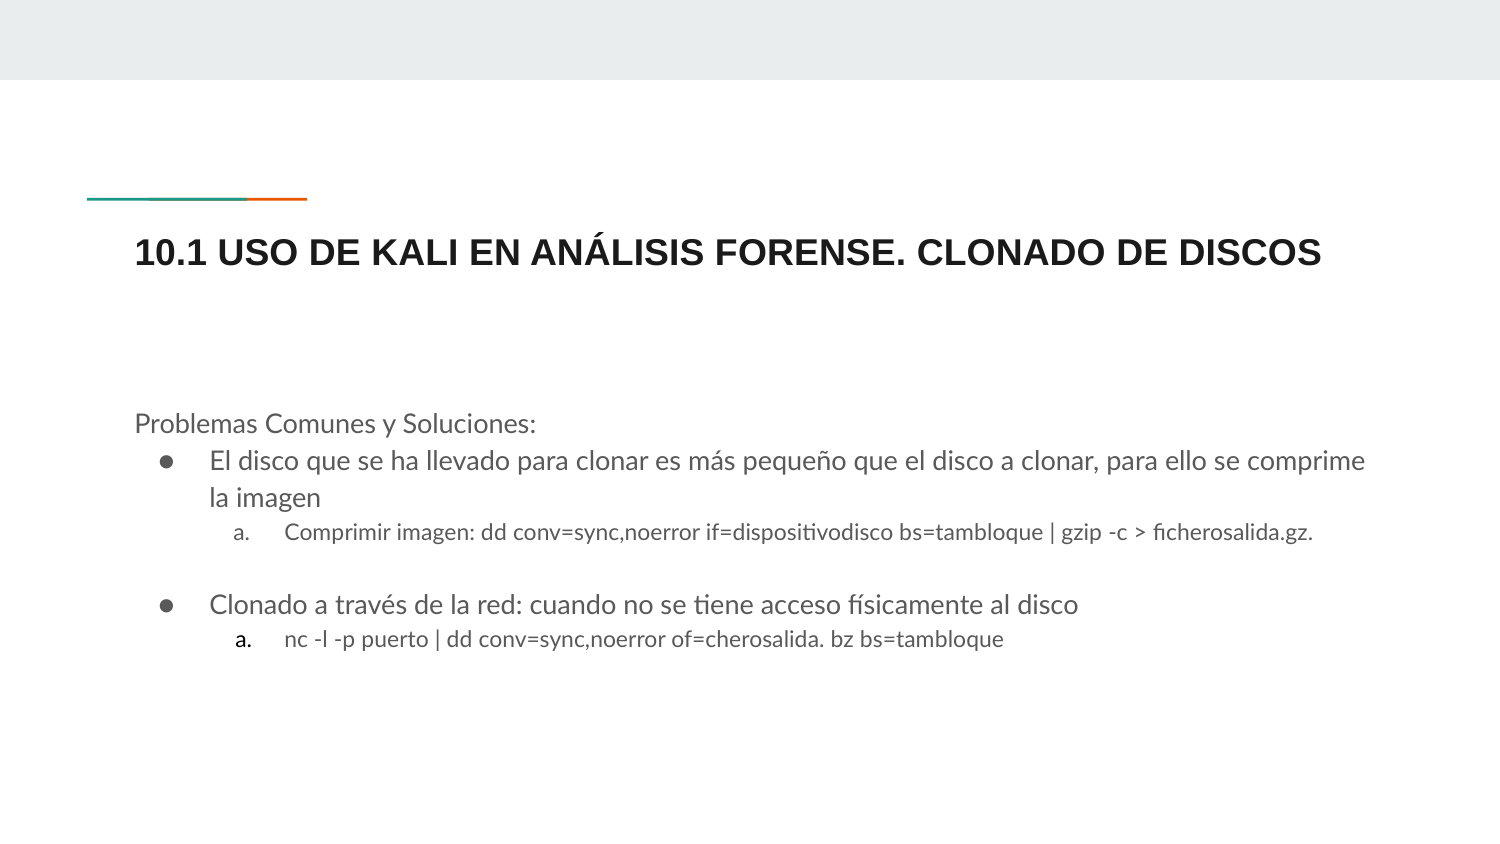

# 10.1 USO DE KALI EN ANÁLISIS FORENSE. CLONADO DE DISCOS
Problemas Comunes y Soluciones:
El disco que se ha llevado para clonar es más pequeño que el disco a clonar, para ello se comprime la imagen
Comprimir imagen: dd conv=sync,noerror if=dispositivodisco bs=tambloque | gzip -c > ficherosalida.gz.

Clonado a través de la red: cuando no se tiene acceso físicamente al disco
nc -l -p puerto | dd conv=sync,noerror of=cherosalida. bz bs=tambloque